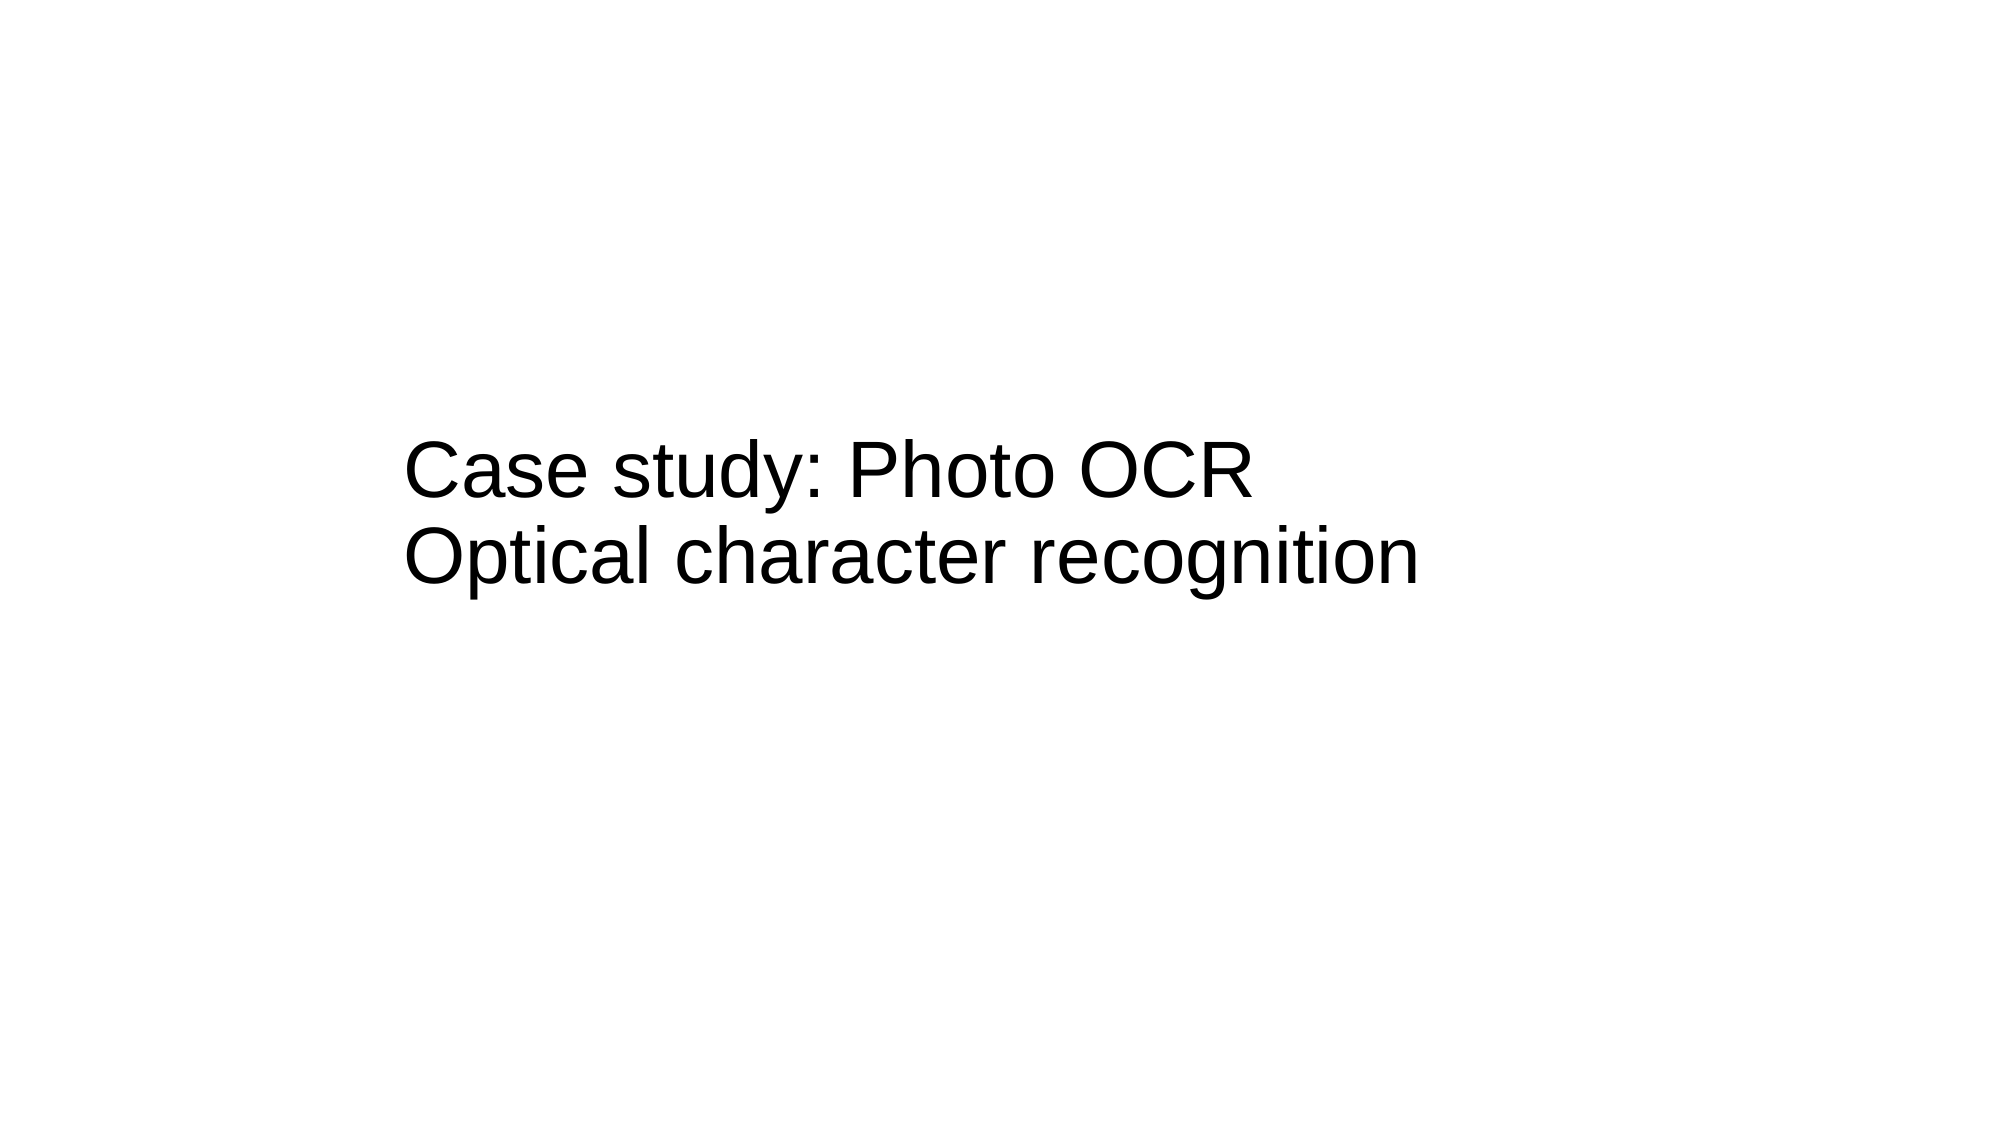

# Case study: Photo OCR Optical character recognition